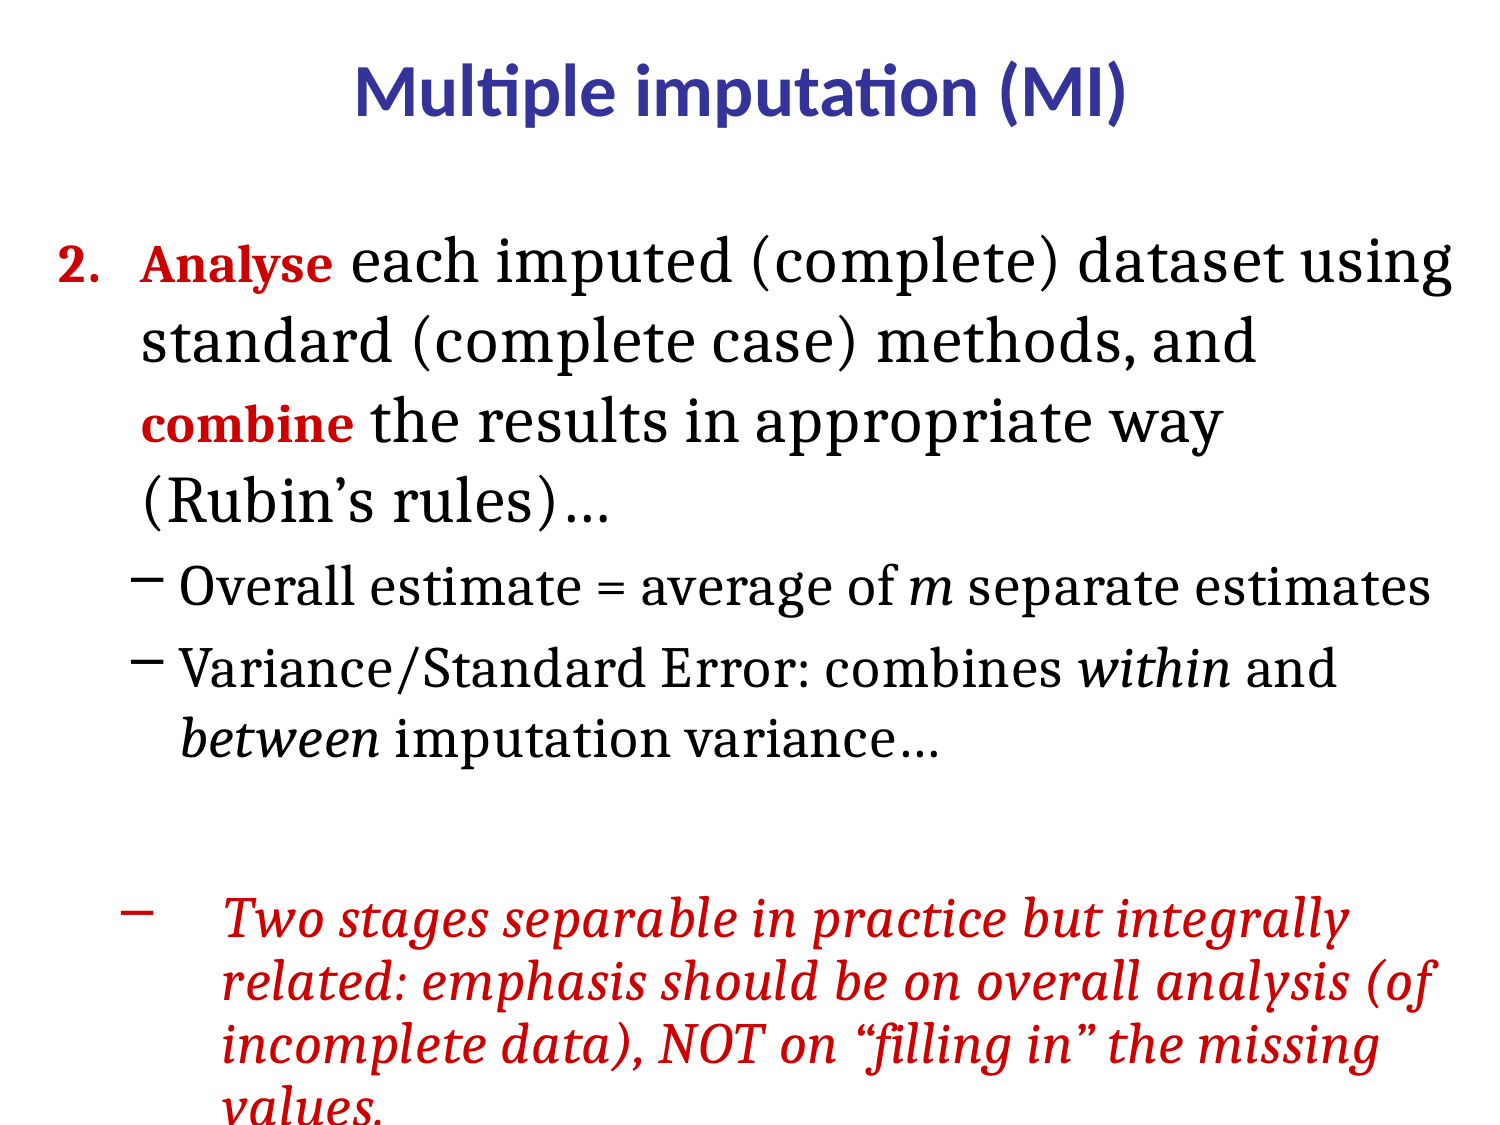

# Multiple imputation (MI)
Analyse each imputed (complete) dataset using standard (complete case) methods, and combine the results in appropriate way (Rubin’s rules)…
Overall estimate = average of m separate estimates
Variance/Standard Error: combines within and between imputation variance…

Two stages separable in practice but integrally related: emphasis should be on overall analysis (of incomplete data), NOT on “filling in” the missing values.